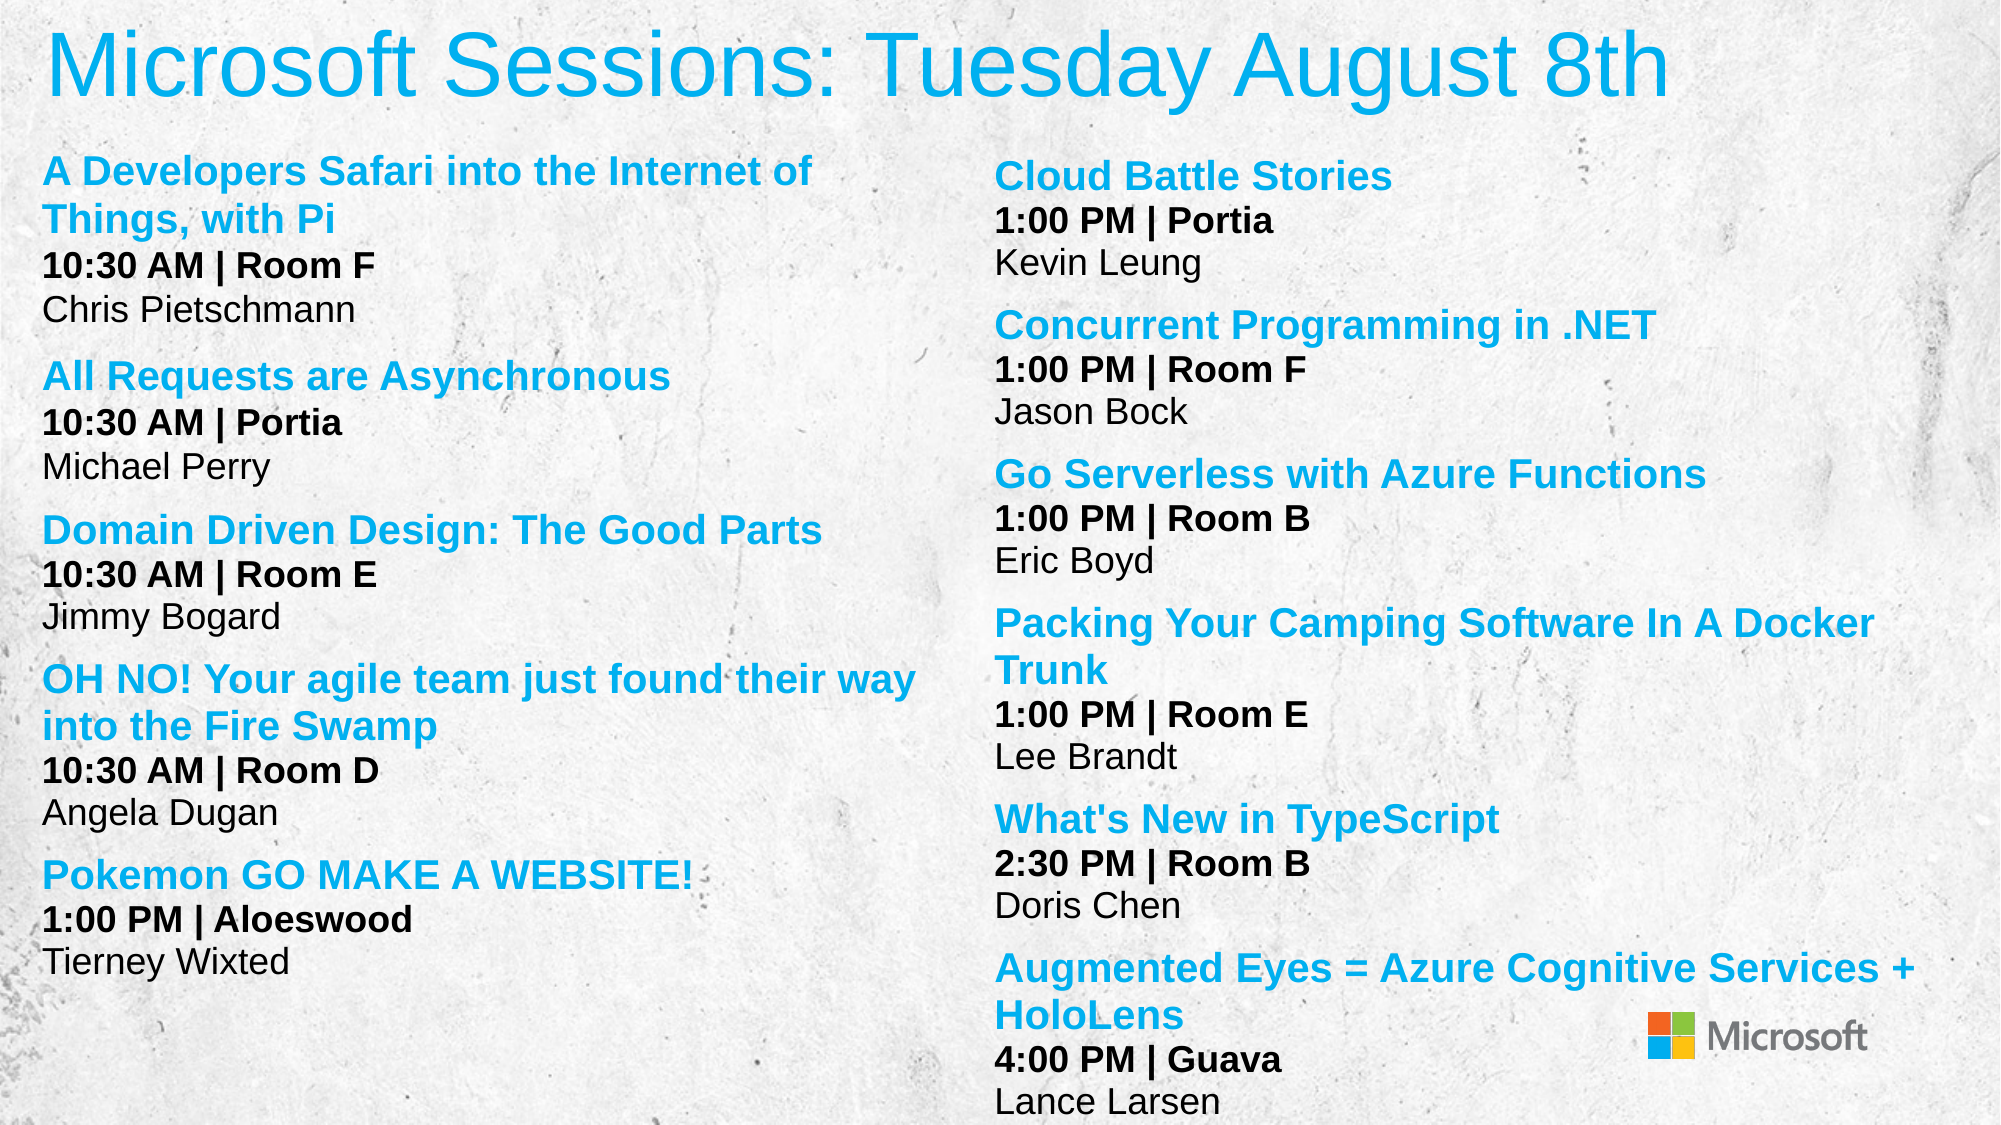

# Microsoft Sessions: Tuesday August 8th
| A Developers Safari into the Internet of Things, with Pi 10:30 AM | Room F Chris Pietschmann All Requests are Asynchronous 10:30 AM | Portia Michael Perry Domain Driven Design: The Good Parts 10:30 AM | Room E Jimmy Bogard OH NO! Your agile team just found their way into the Fire Swamp 10:30 AM | Room D Angela Dugan Pokemon GO MAKE A WEBSITE! 1:00 PM | Aloeswood Tierney Wixted | Cloud Battle Stories 1:00 PM | Portia Kevin Leung Concurrent Programming in .NET 1:00 PM | Room F Jason Bock Go Serverless with Azure Functions 1:00 PM | Room B Eric Boyd Packing Your Camping Software In A Docker Trunk 1:00 PM | Room E Lee Brandt What's New in TypeScript 2:30 PM | Room B Doris Chen Augmented Eyes = Azure Cognitive Services + HoloLens 4:00 PM | Guava Lance Larsen |
| --- | --- |